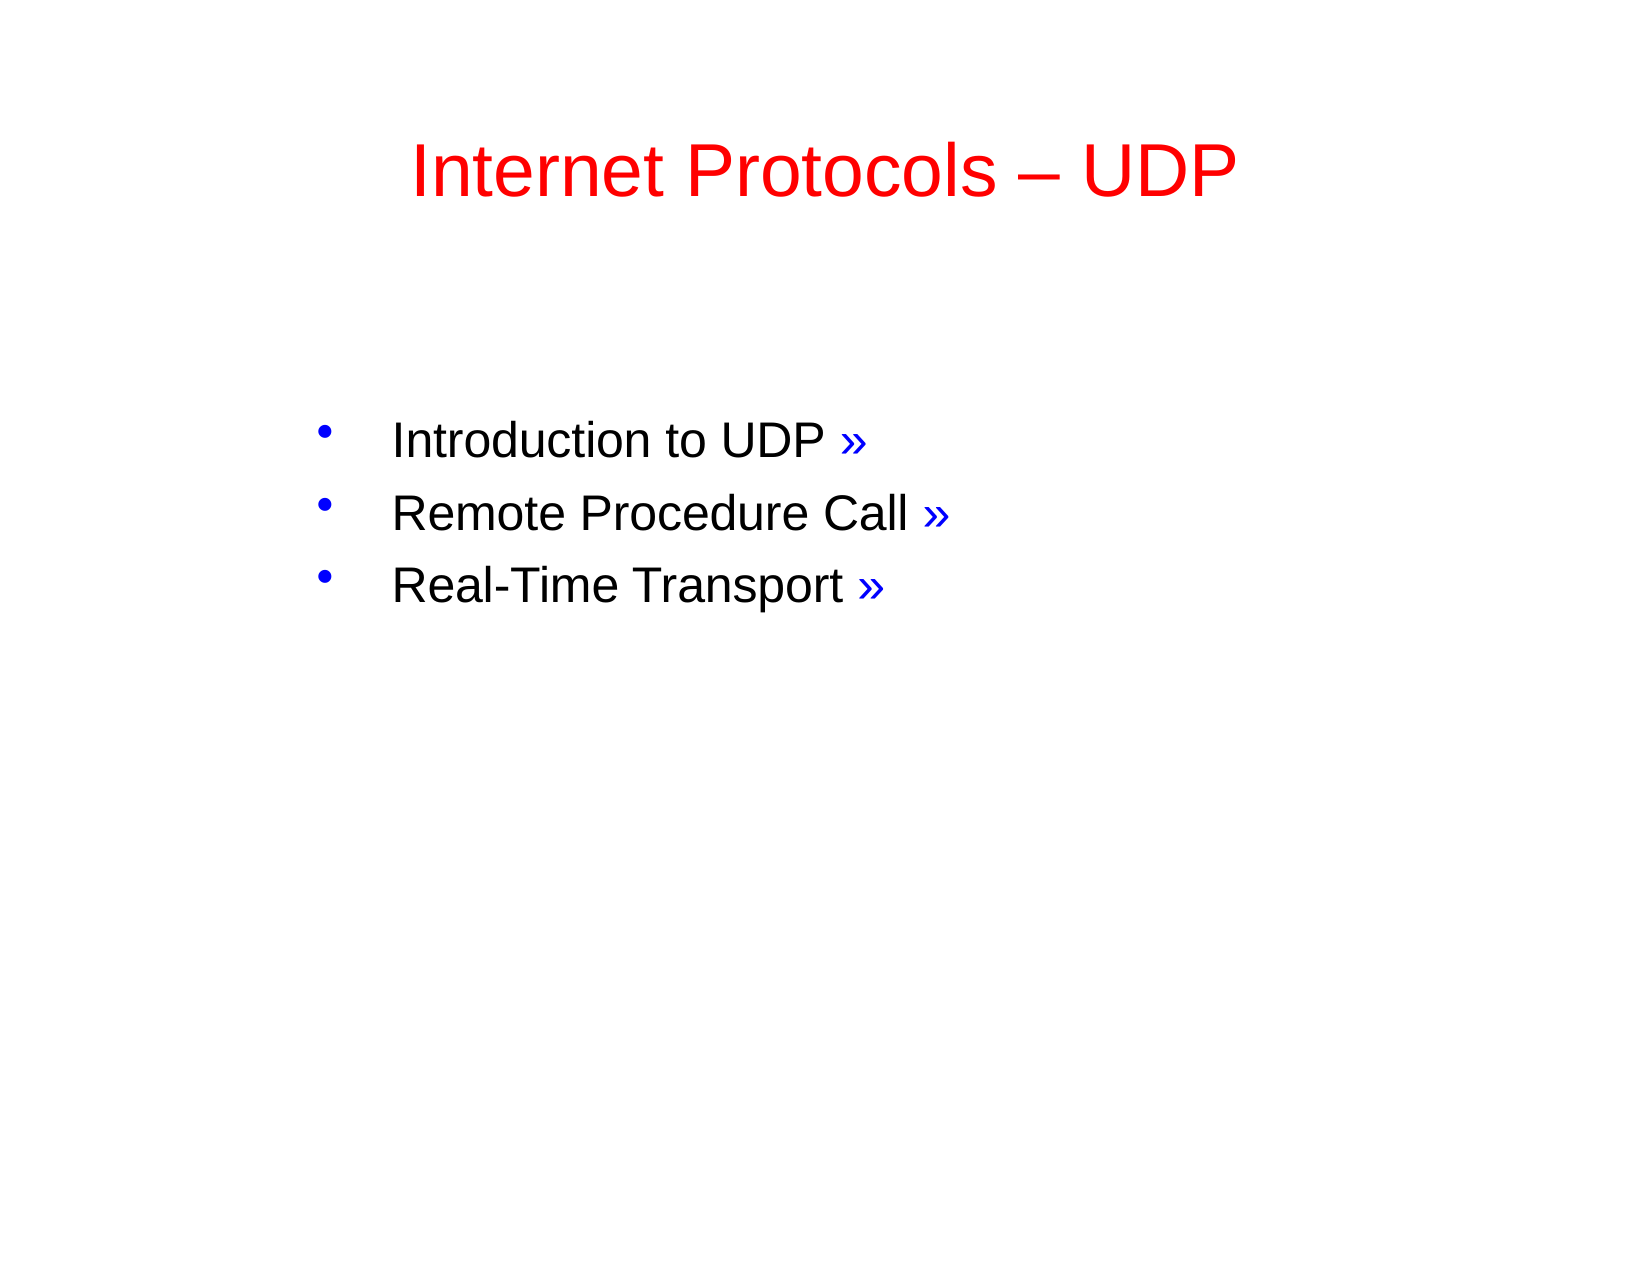

# Internet Protocols – UDP
Introduction to UDP »
Remote Procedure Call »
Real-Time Transport »